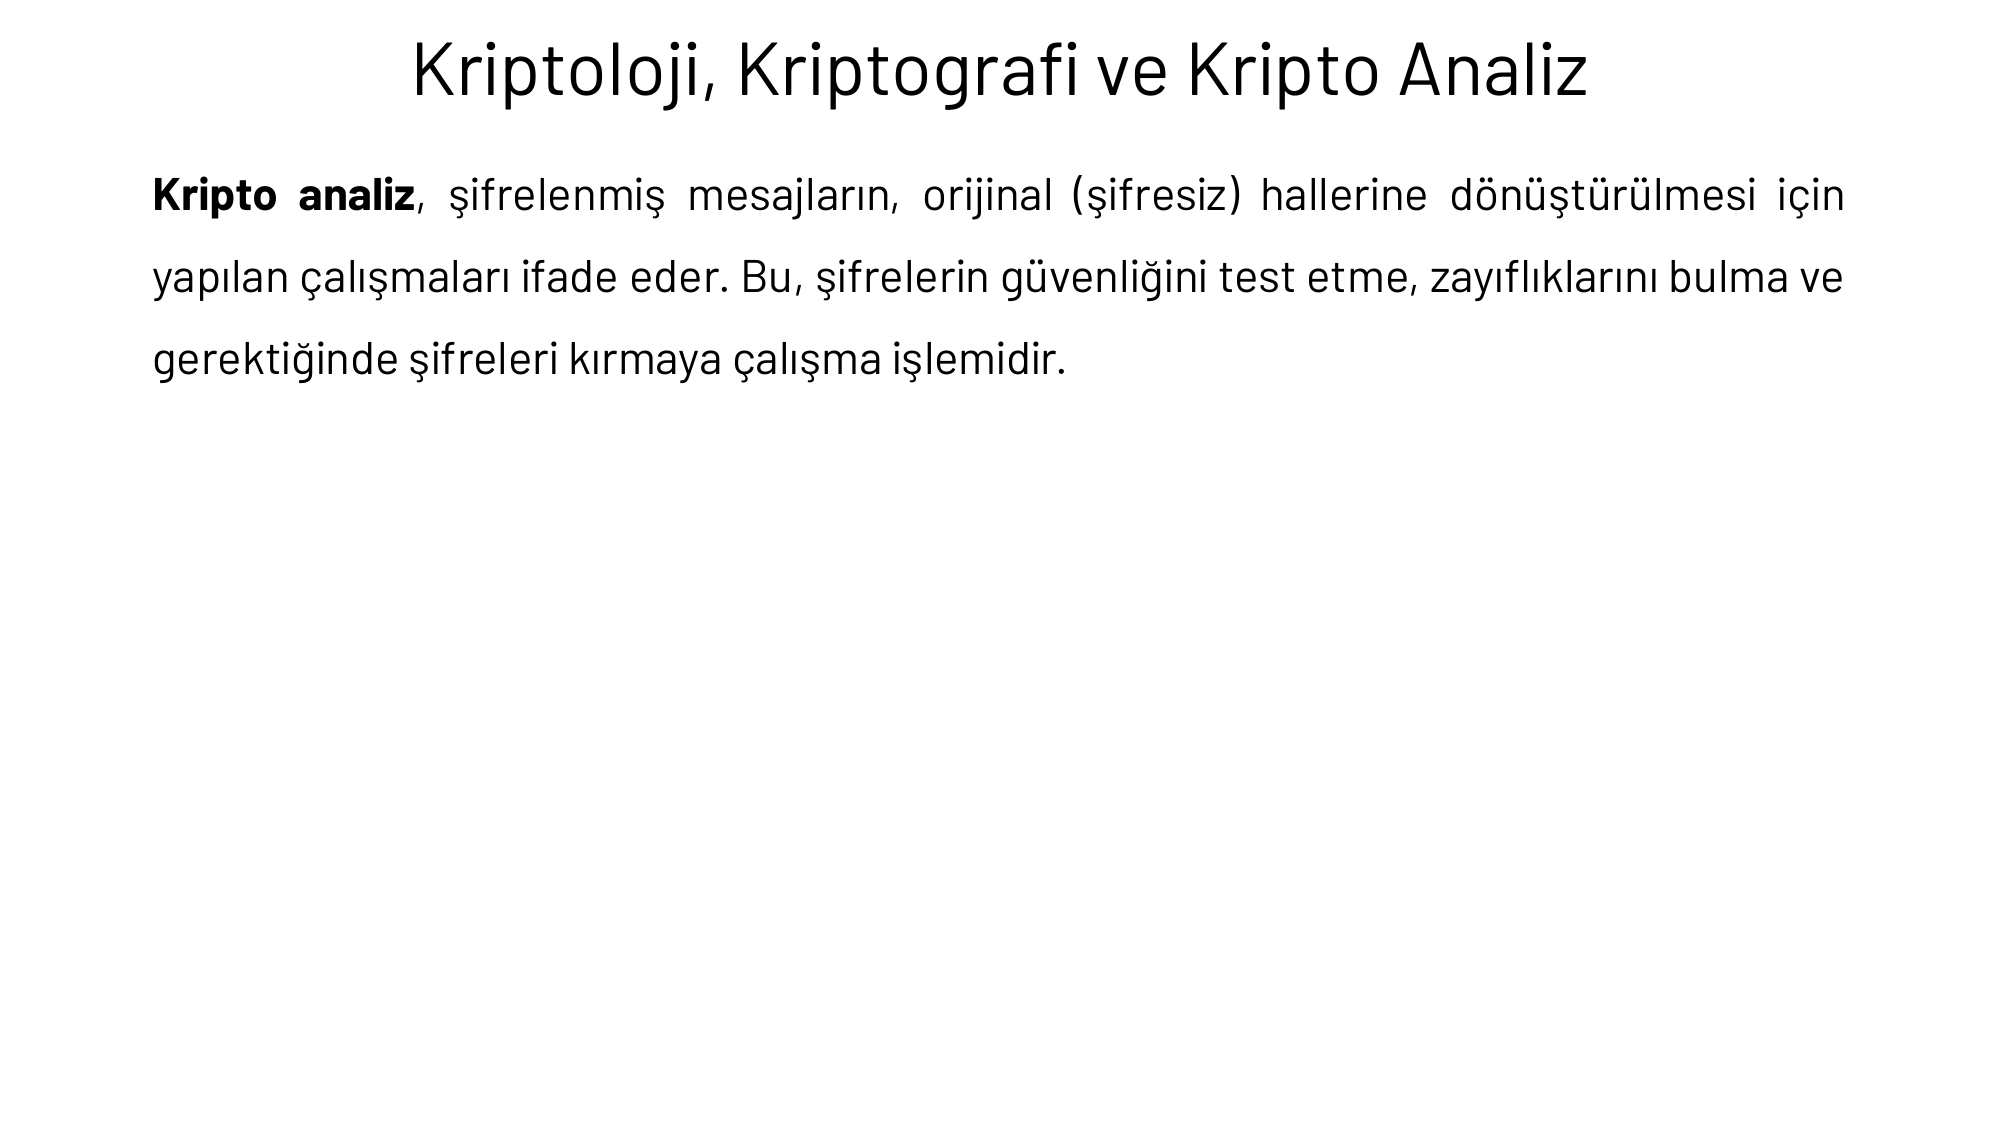

# Kriptoloji, Kriptografi ve Kripto Analiz
Kripto analiz, şifrelenmiş mesajların, orijinal (şifresiz) hallerine dönüştürülmesi için yapılan çalışmaları ifade eder. Bu, şifrelerin güvenliğini test etme, zayıflıklarını bulma ve gerektiğinde şifreleri kırmaya çalışma işlemidir.